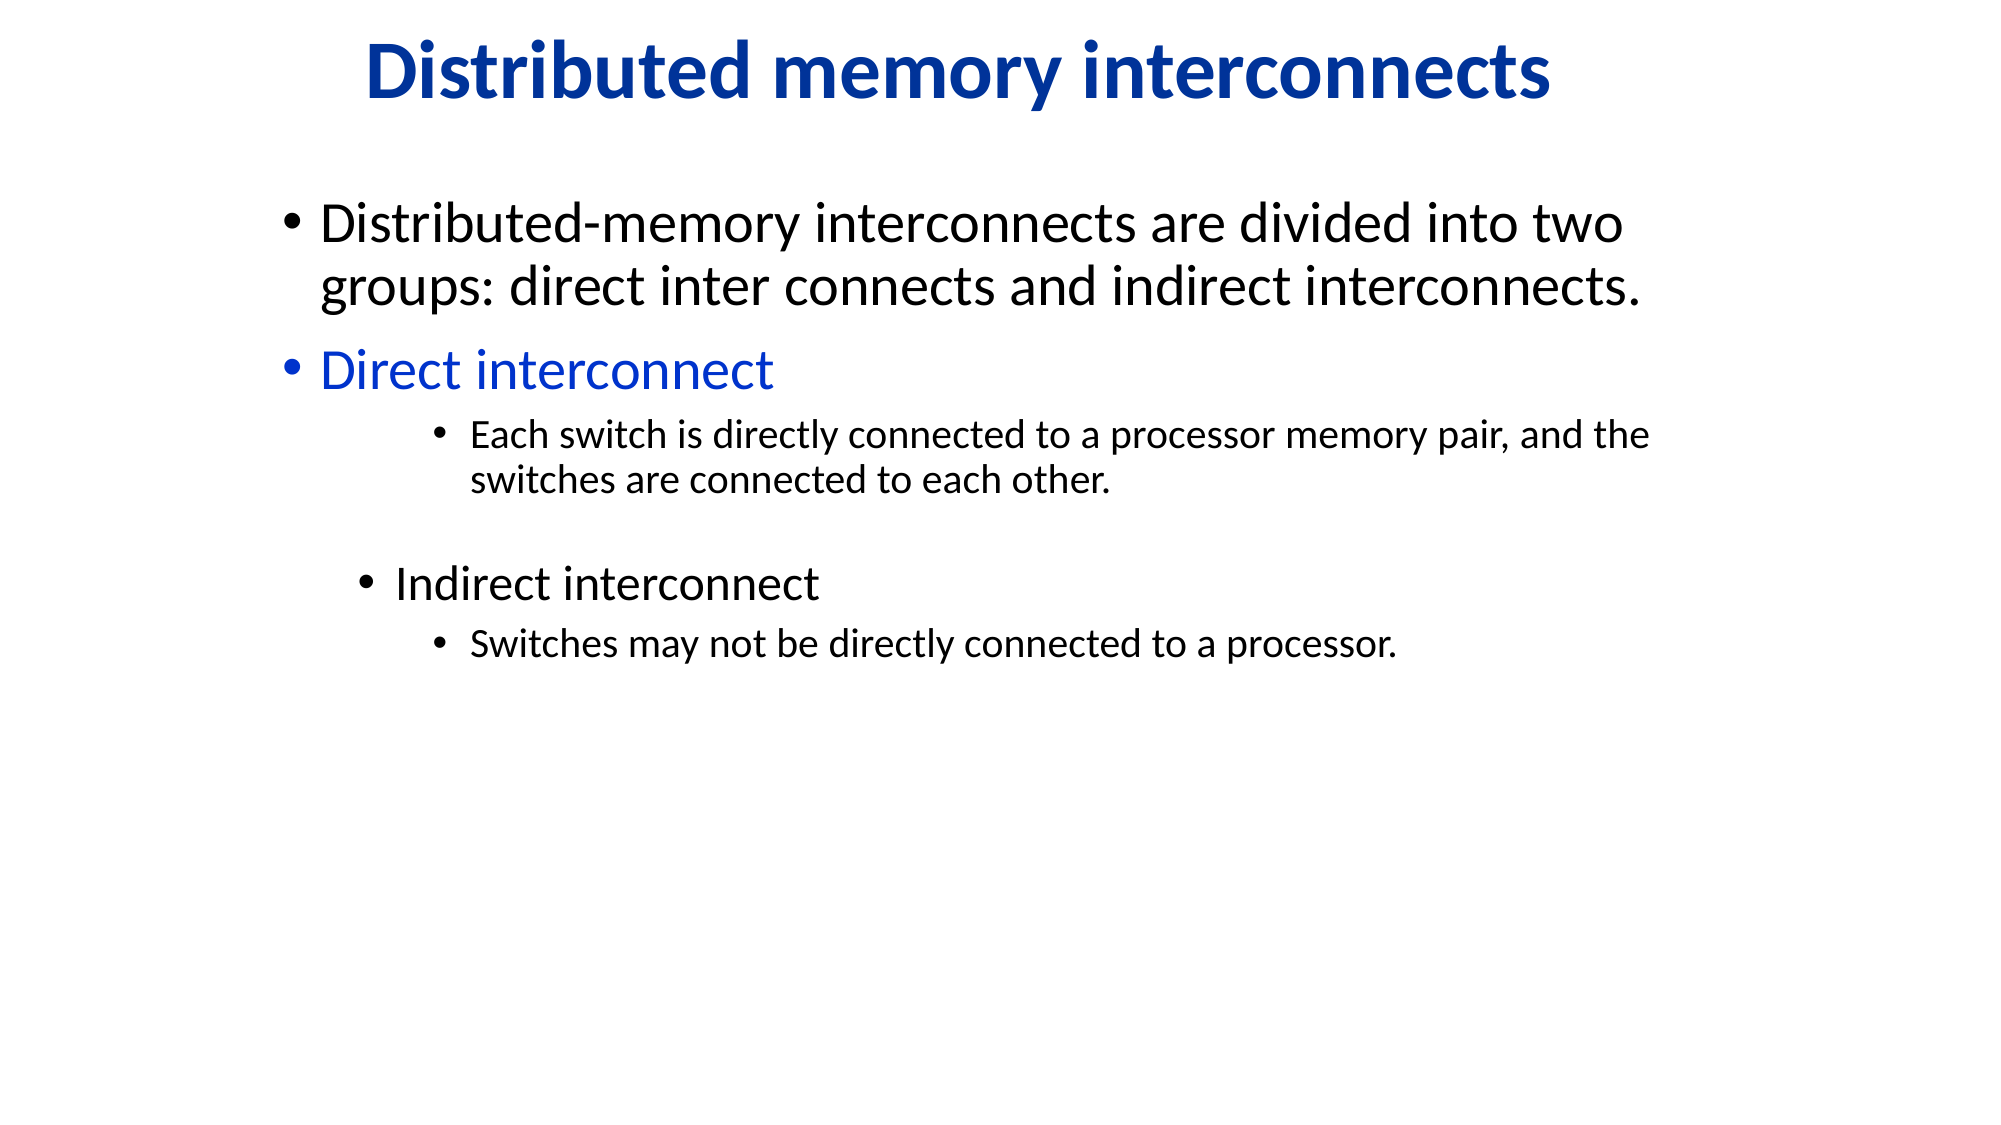

# Distributed memory interconnects
Distributed-memory interconnects are divided into two groups: direct inter connects and indirect interconnects.
Direct interconnect
Each switch is directly connected to a processor memory pair, and the switches are connected to each other.
Indirect interconnect
Switches may not be directly connected to a processor.